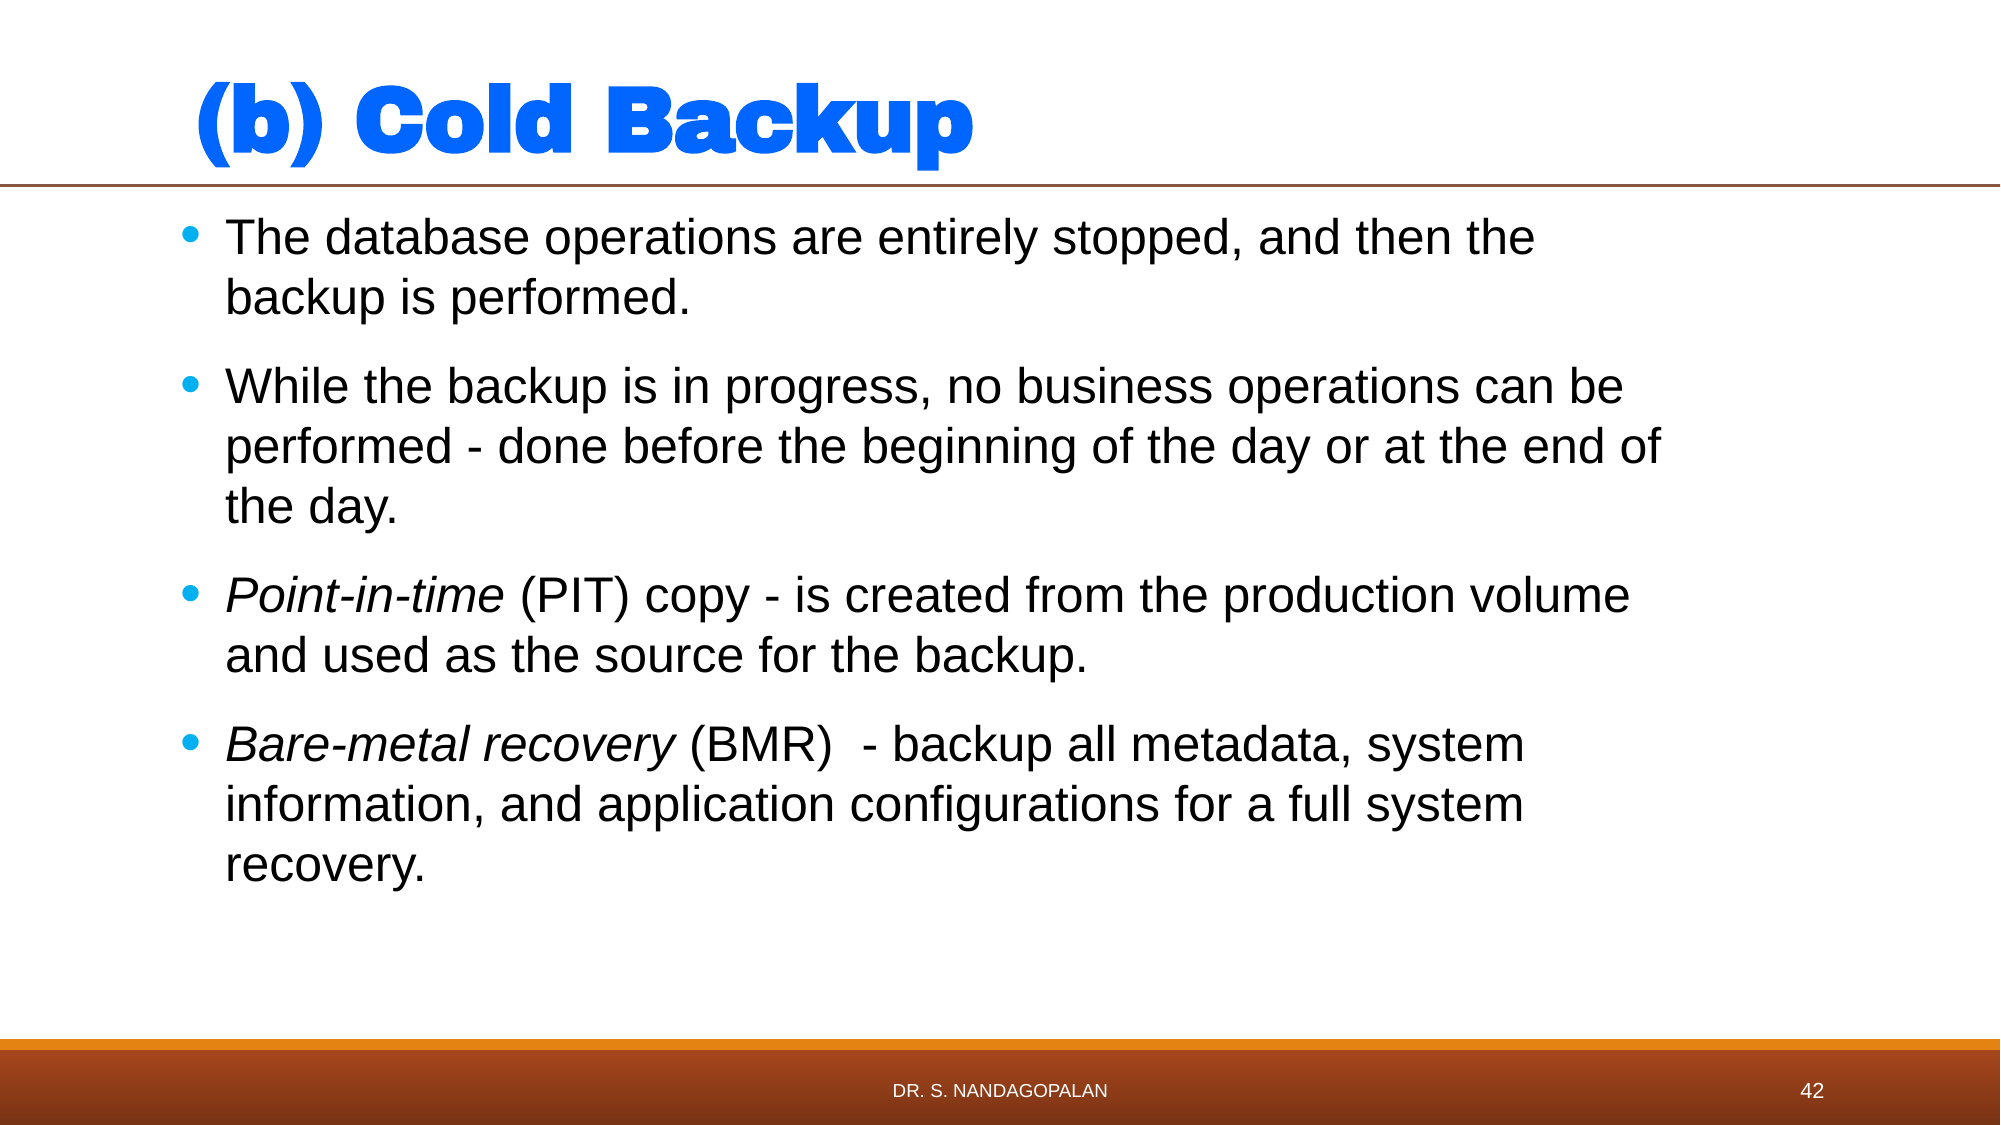

# (b) Cold Backup
The database operations are entirely stopped, and then the backup is performed.
While the backup is in progress, no business operations can be performed - done before the beginning of the day or at the end of the day.
Point-in-time (PIT) copy - is created from the production volume and used as the source for the backup.
Bare-metal recovery (BMR)  - backup all metadata, system information, and application configurations for a full system recovery.

Dr. S. Nandagopalan
42